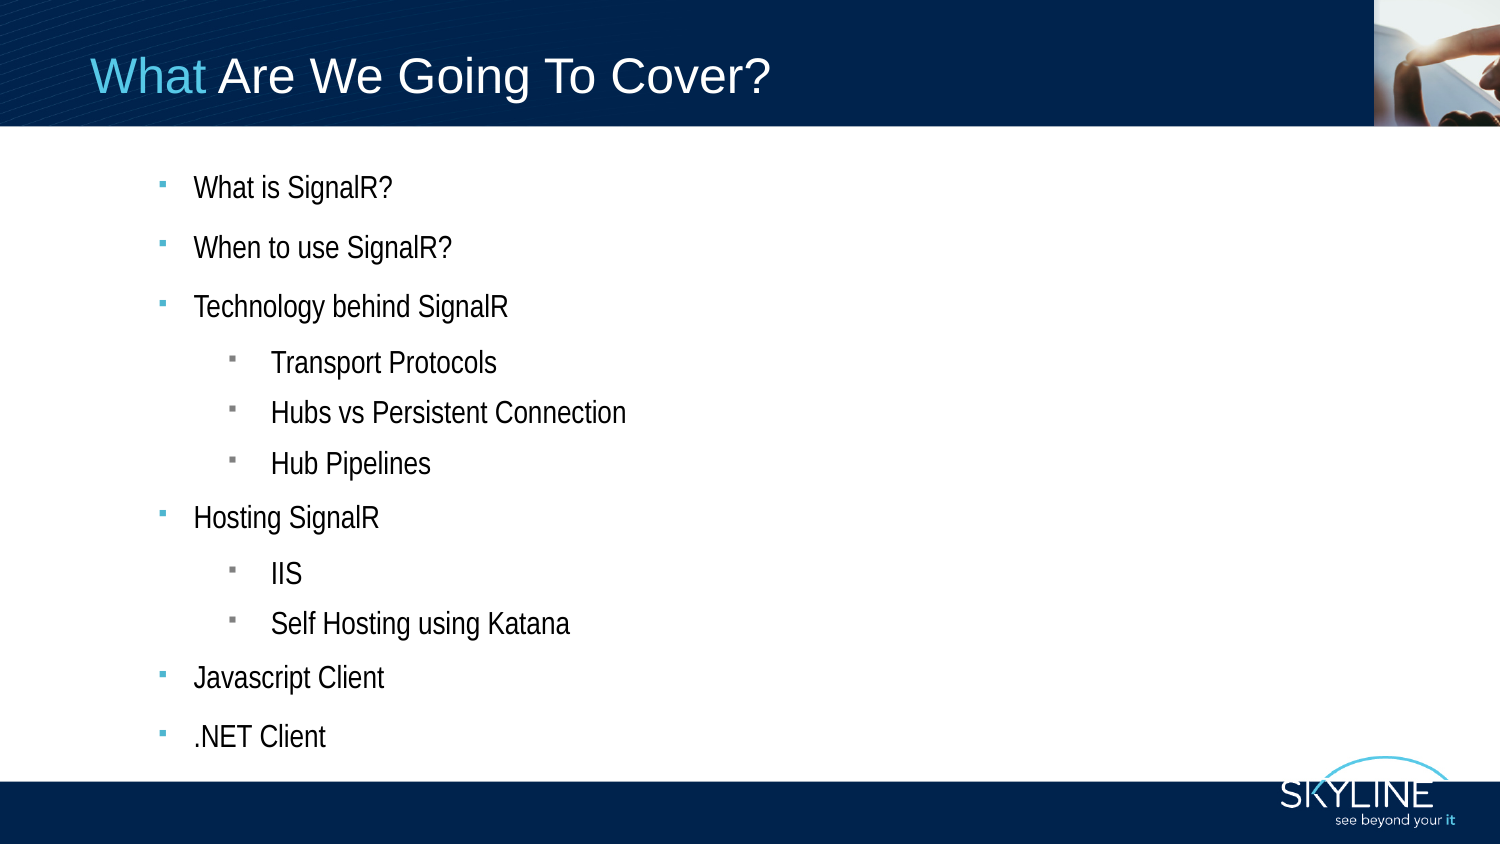

# What Are We Going To Cover?
What is SignalR?
When to use SignalR?
Technology behind SignalR
Transport Protocols
Hubs vs Persistent Connection
Hub Pipelines
Hosting SignalR
IIS
Self Hosting using Katana
Javascript Client
.NET Client